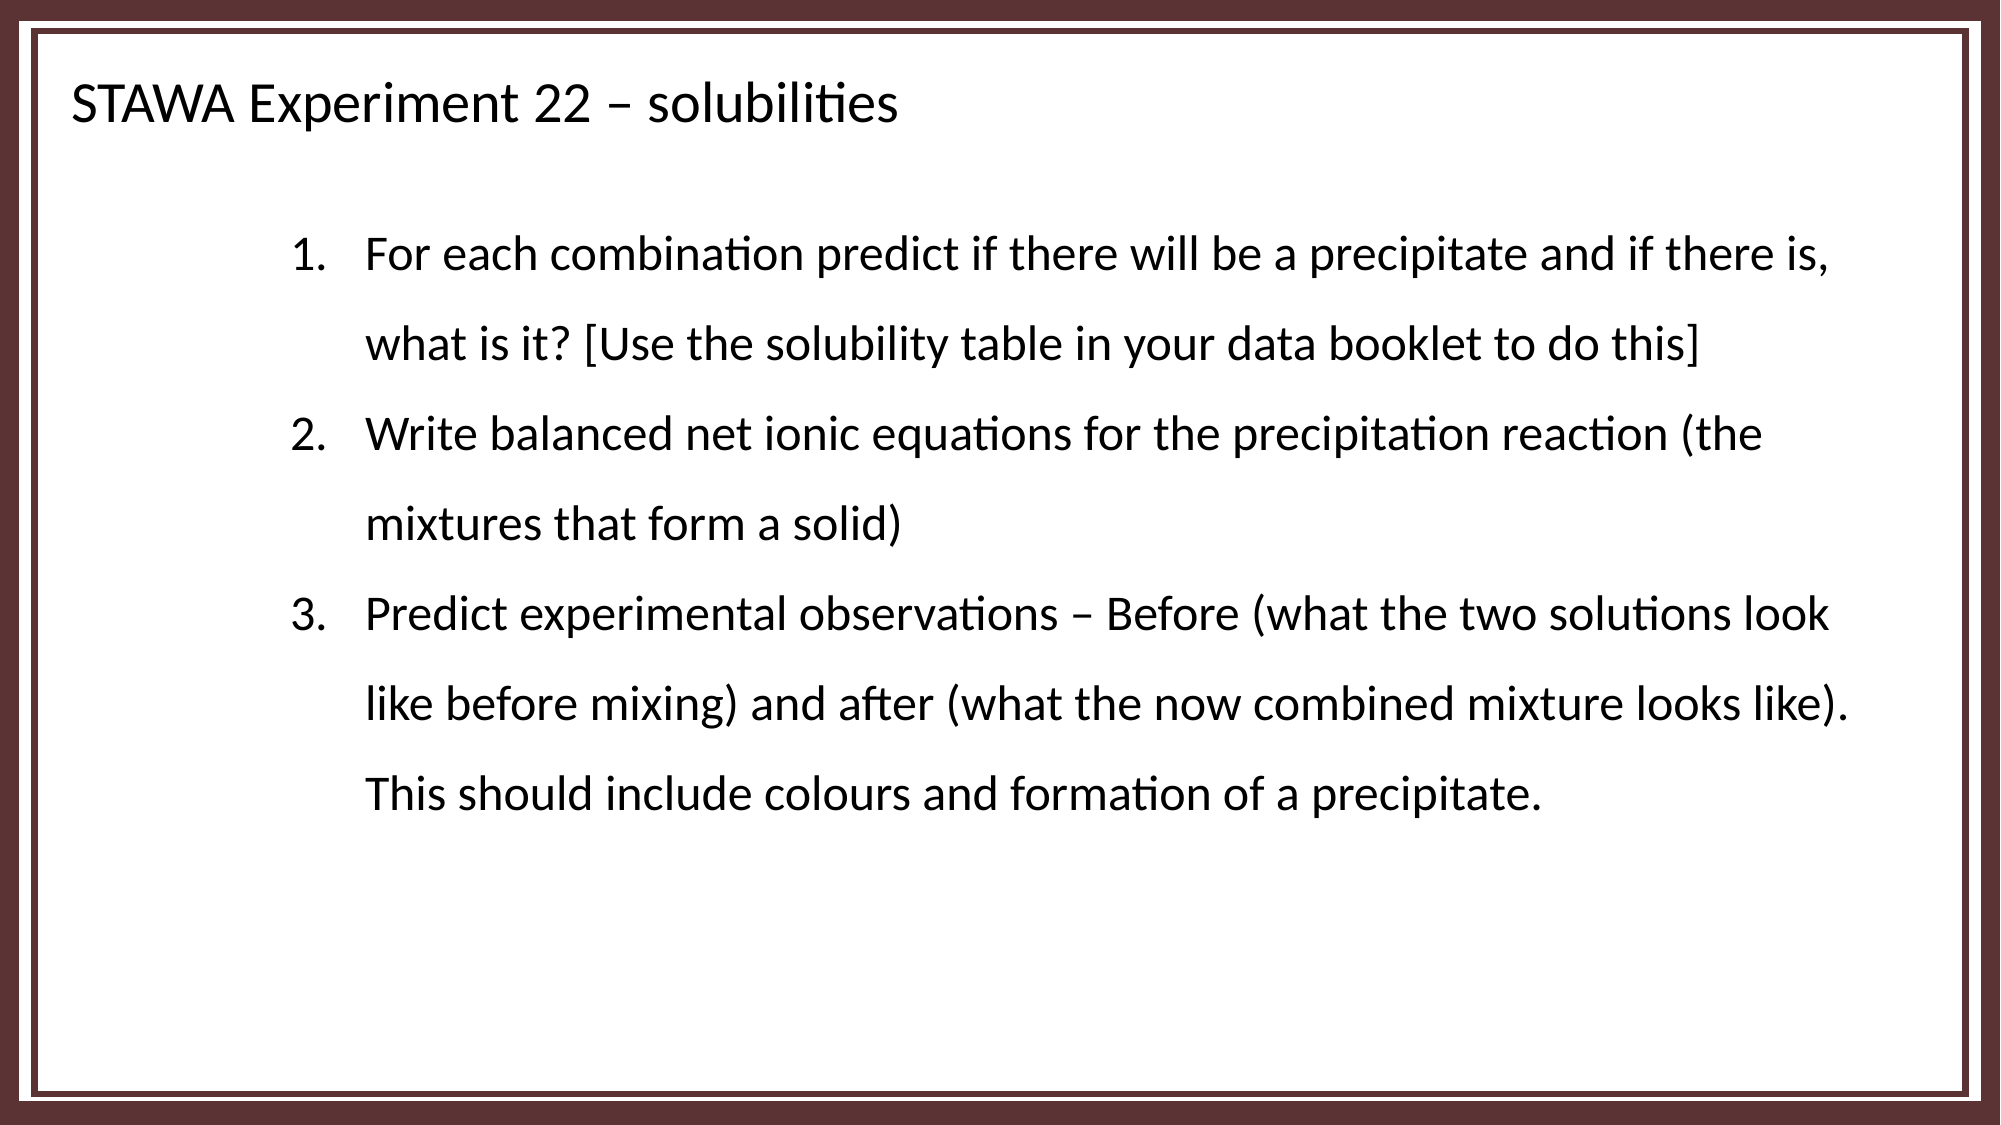

STAWA Experiment 22 – solubilities
For each combination predict if there will be a precipitate and if there is, what is it? [Use the solubility table in your data booklet to do this]
Write balanced net ionic equations for the precipitation reaction (the mixtures that form a solid)
Predict experimental observations – Before (what the two solutions look like before mixing) and after (what the now combined mixture looks like). This should include colours and formation of a precipitate.